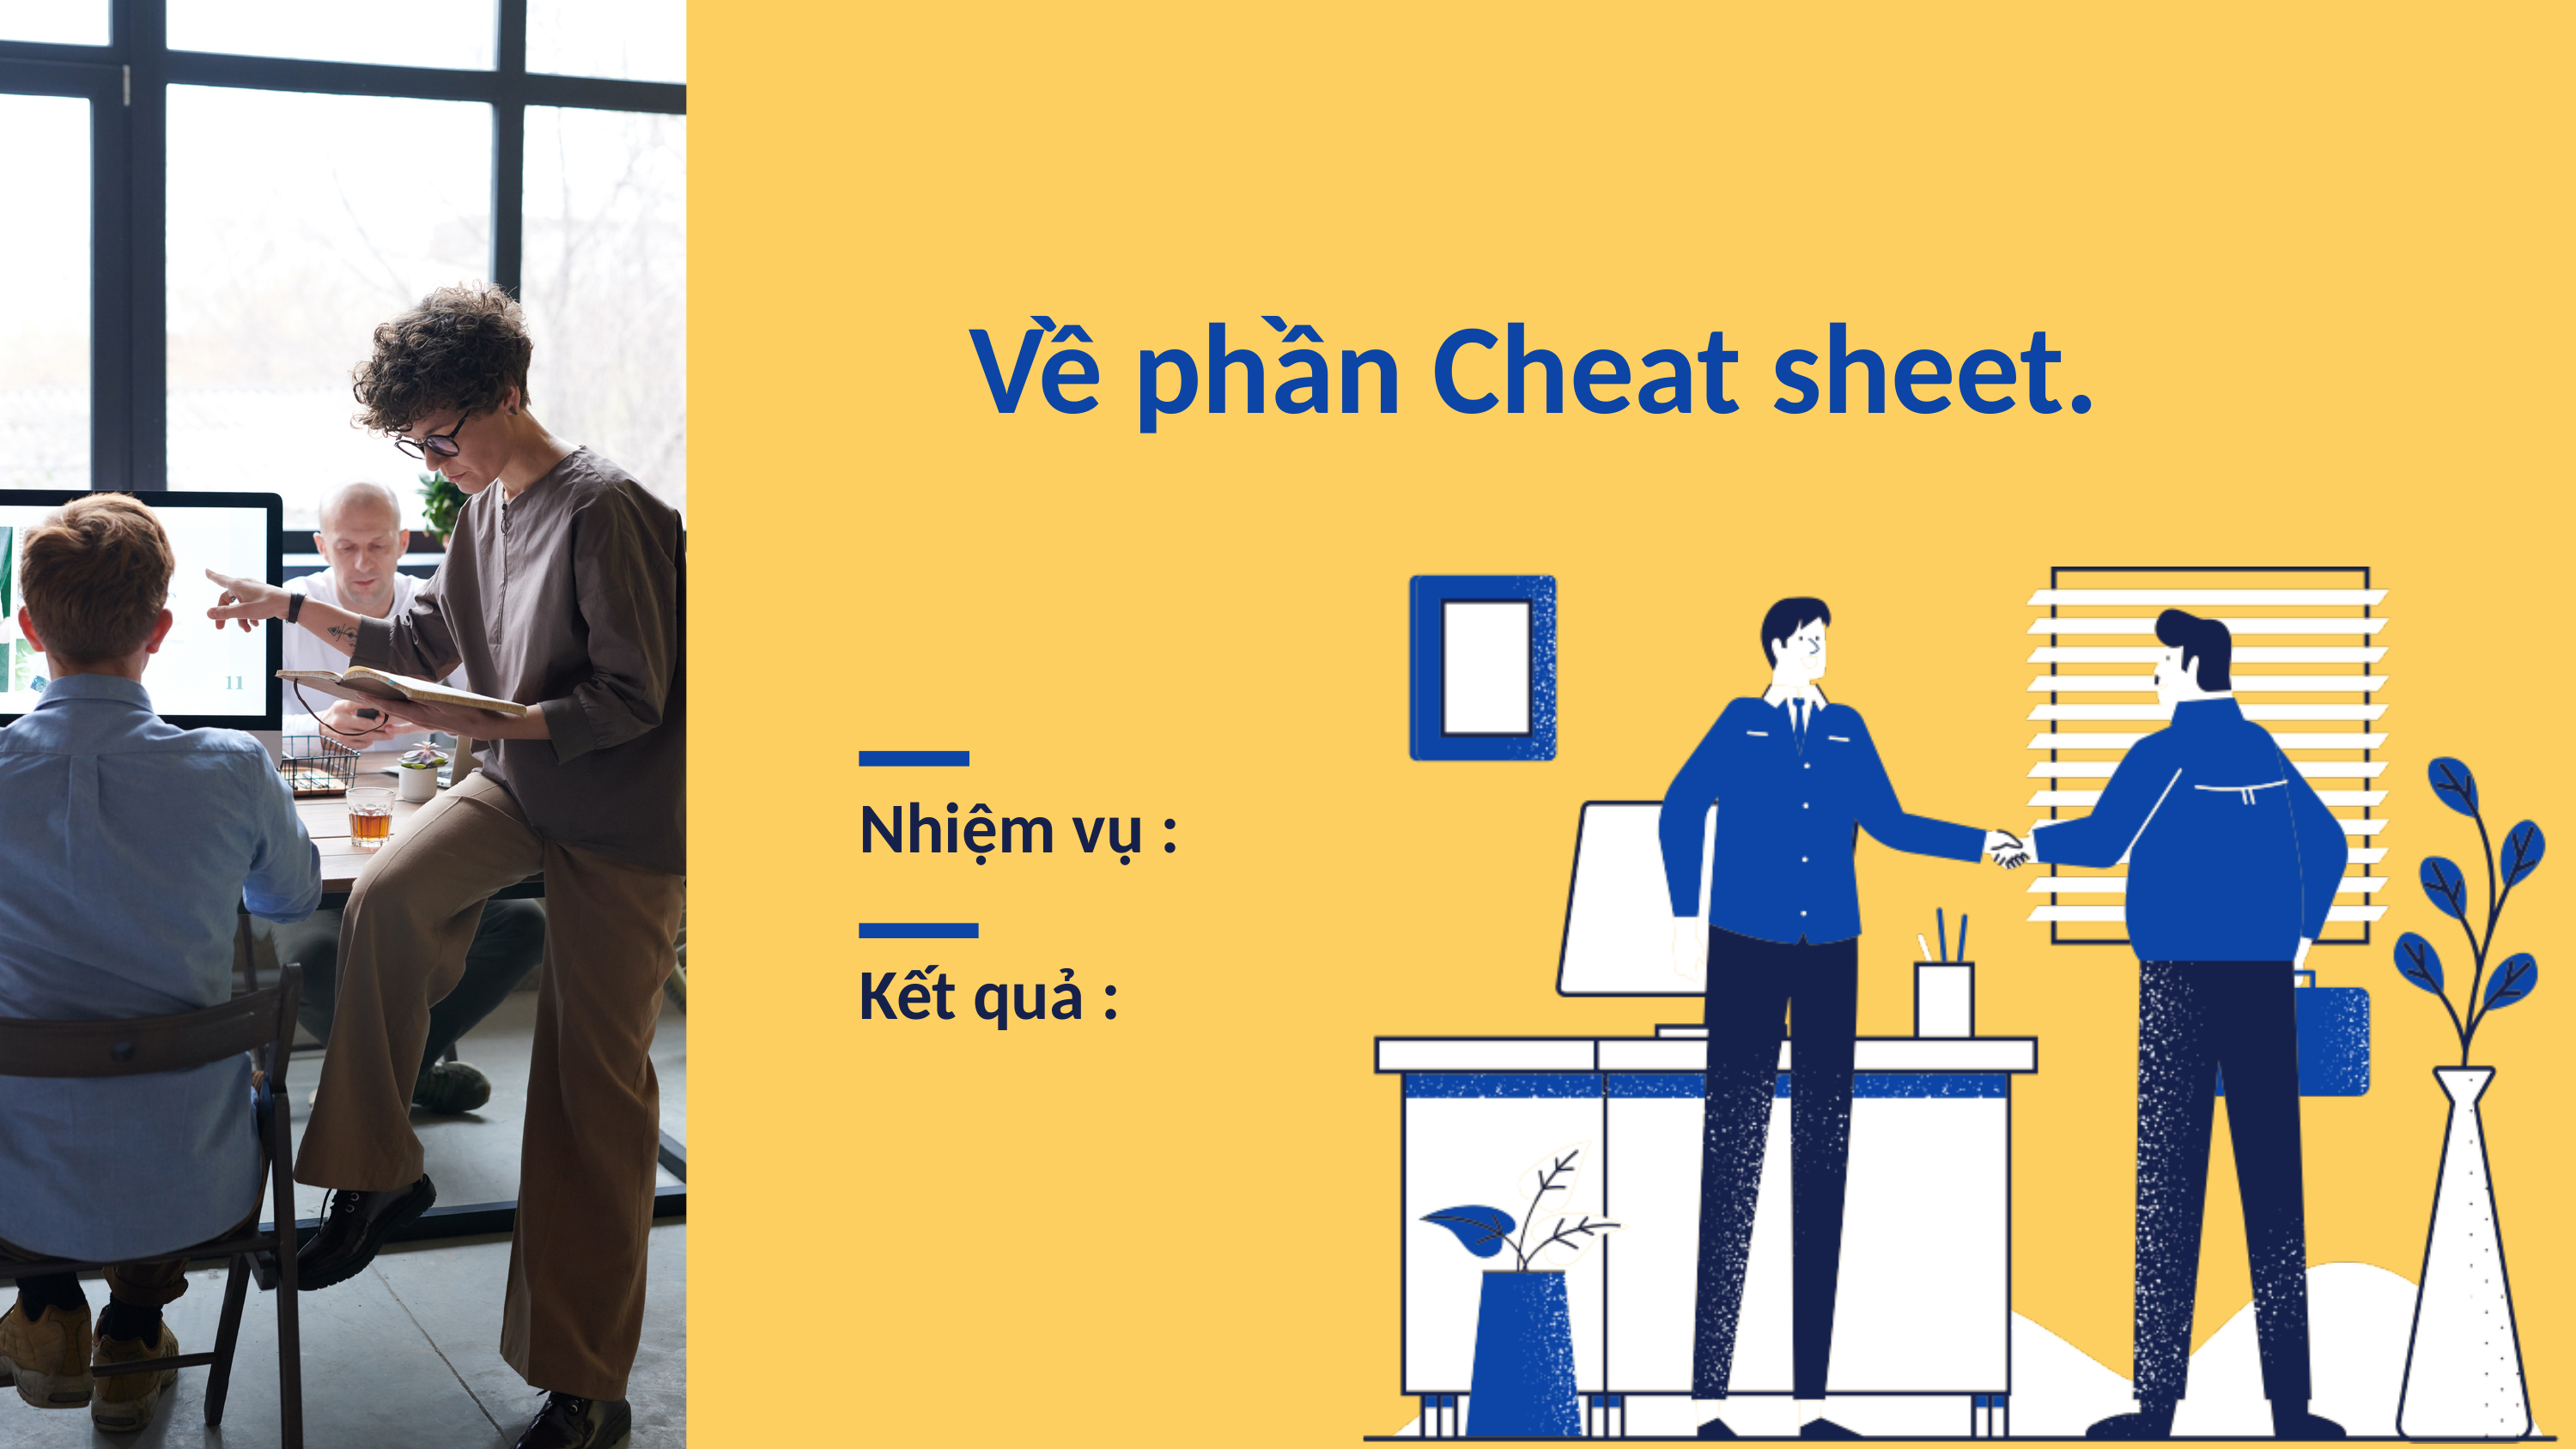

Về phần Cheat sheet.

Nhiệm vụ :

Kết quả :